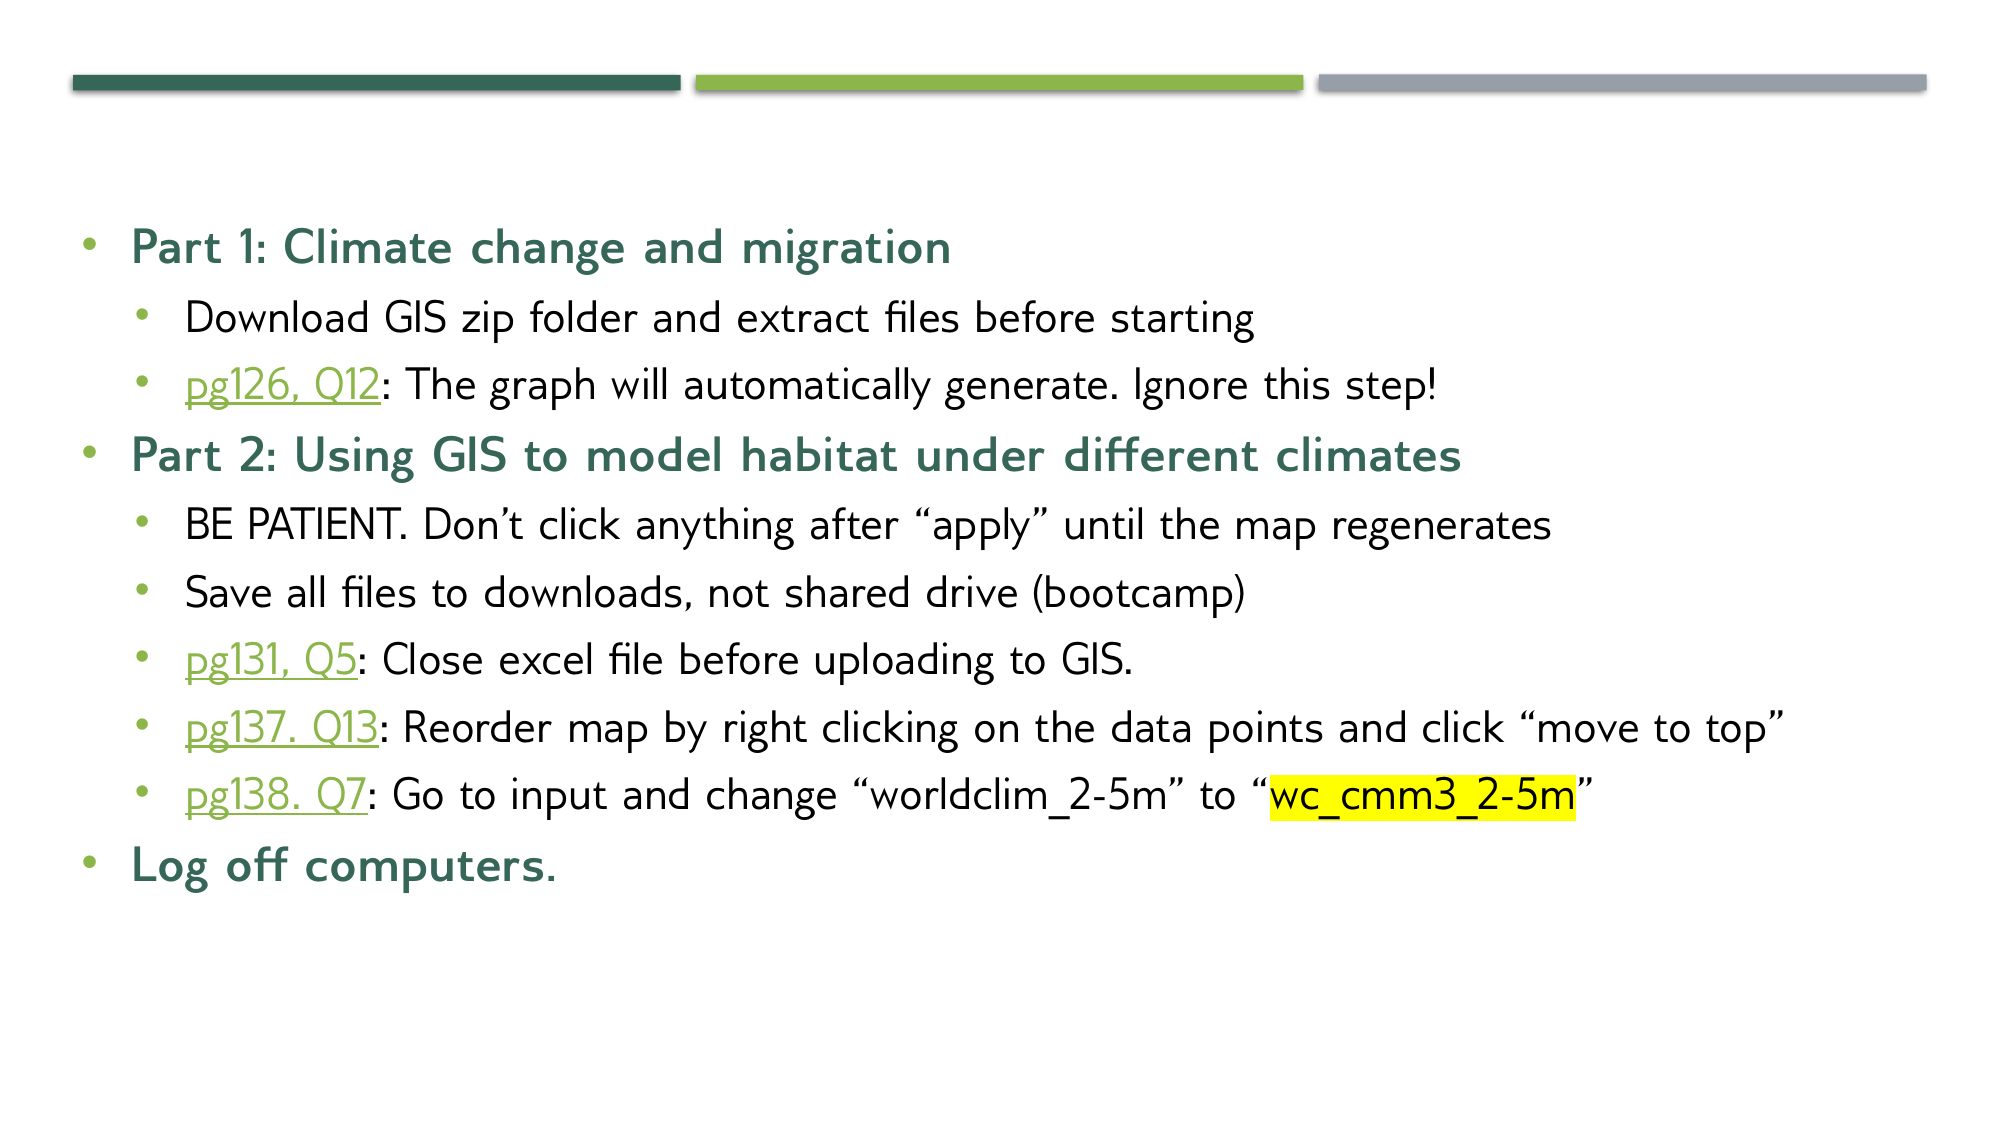

Part 1: Climate change and migration
Download GIS zip folder and extract files before starting
pg126, Q12: The graph will automatically generate. Ignore this step!
Part 2: Using GIS to model habitat under different climates
BE PATIENT. Don’t click anything after “apply” until the map regenerates
Save all files to downloads, not shared drive (bootcamp)
pg131, Q5: Close excel file before uploading to GIS.
pg137. Q13: Reorder map by right clicking on the data points and click “move to top”
pg138. Q7: Go to input and change “worldclim_2-5m” to “wc_cmm3_2-5m”
Log off computers.
Today’s roadmap and tips: